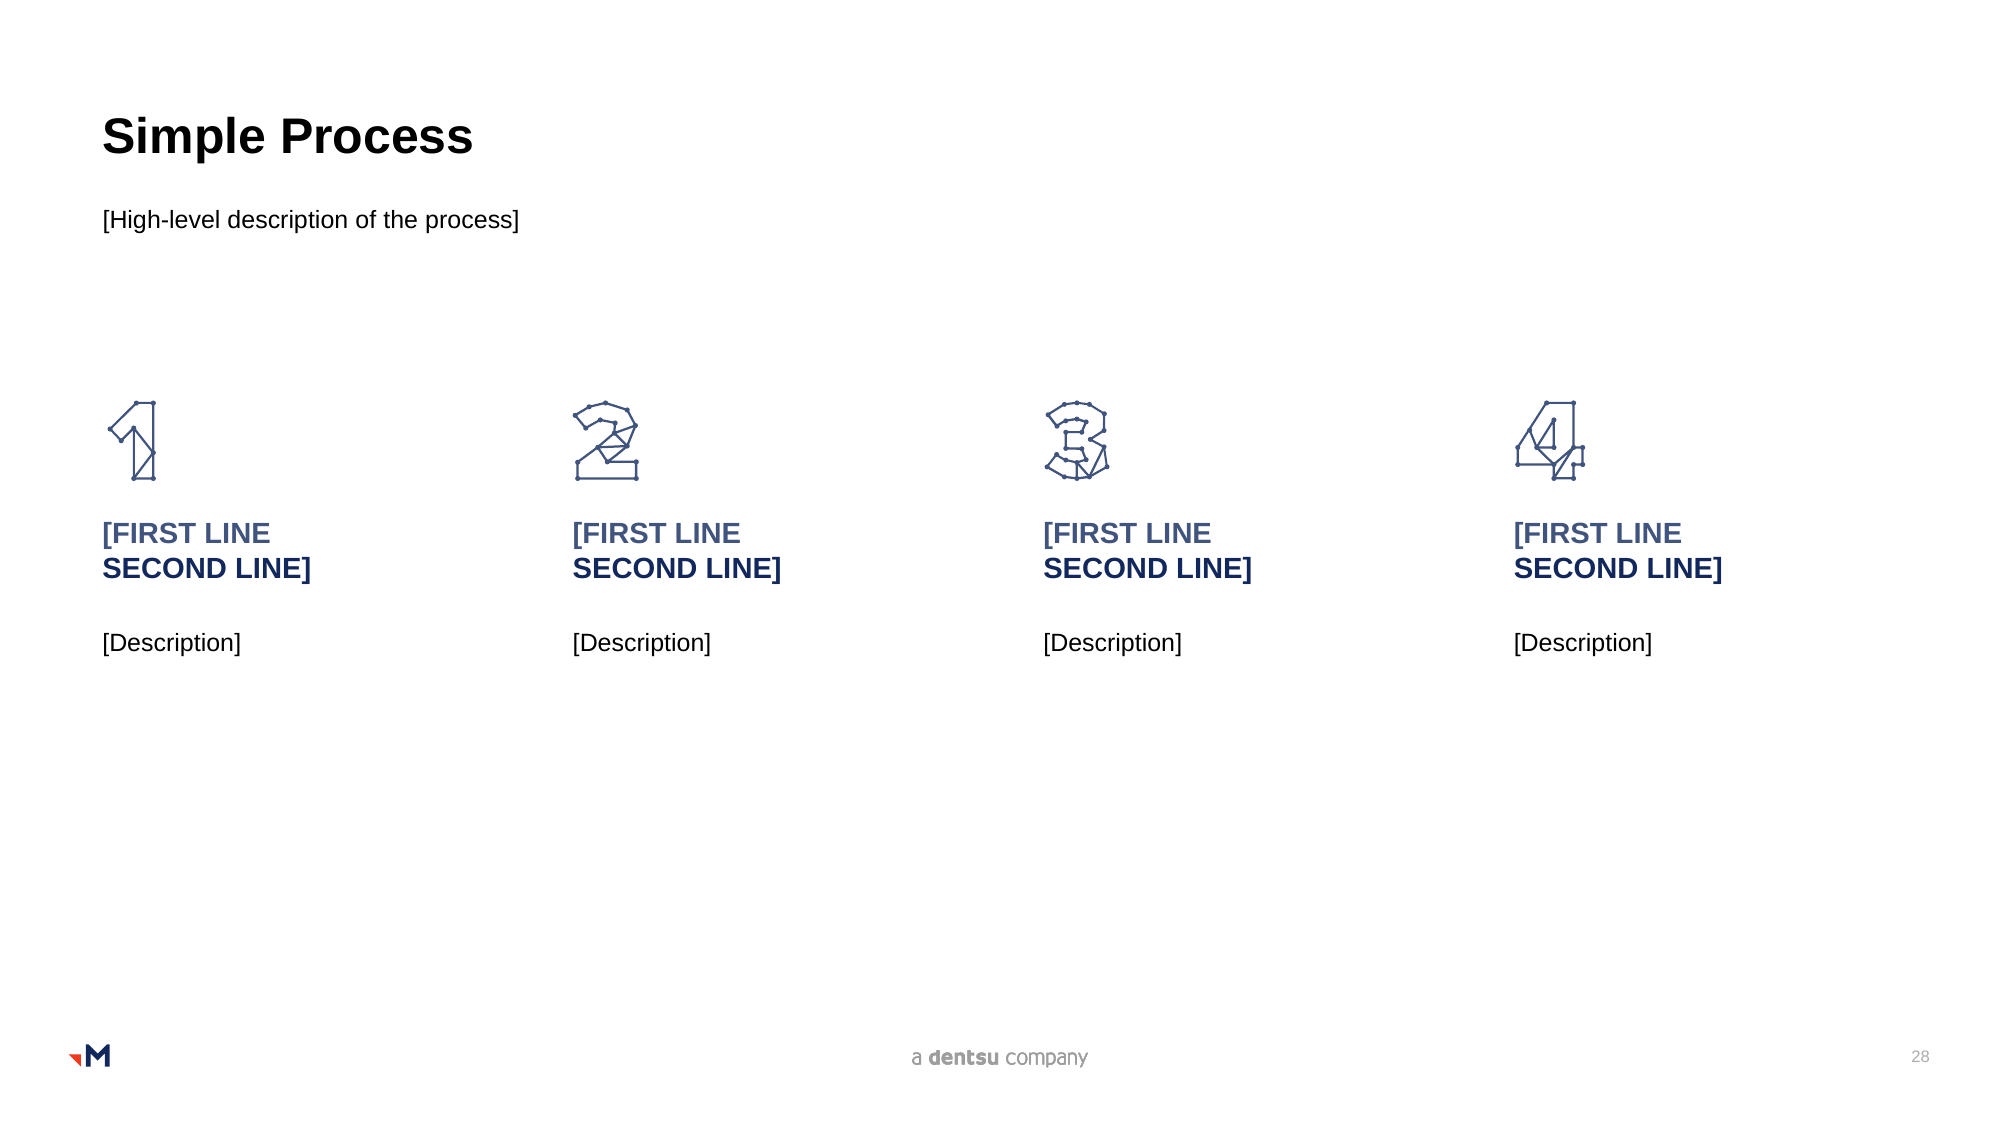

# Simple Process
[High-level description of the process]

[FIRST LINE
SECOND LINE]
[FIRST LINE
SECOND LINE]
[FIRST LINE
SECOND LINE]
[FIRST LINE
SECOND LINE]
[Description]
[Description]
[Description]
[Description]